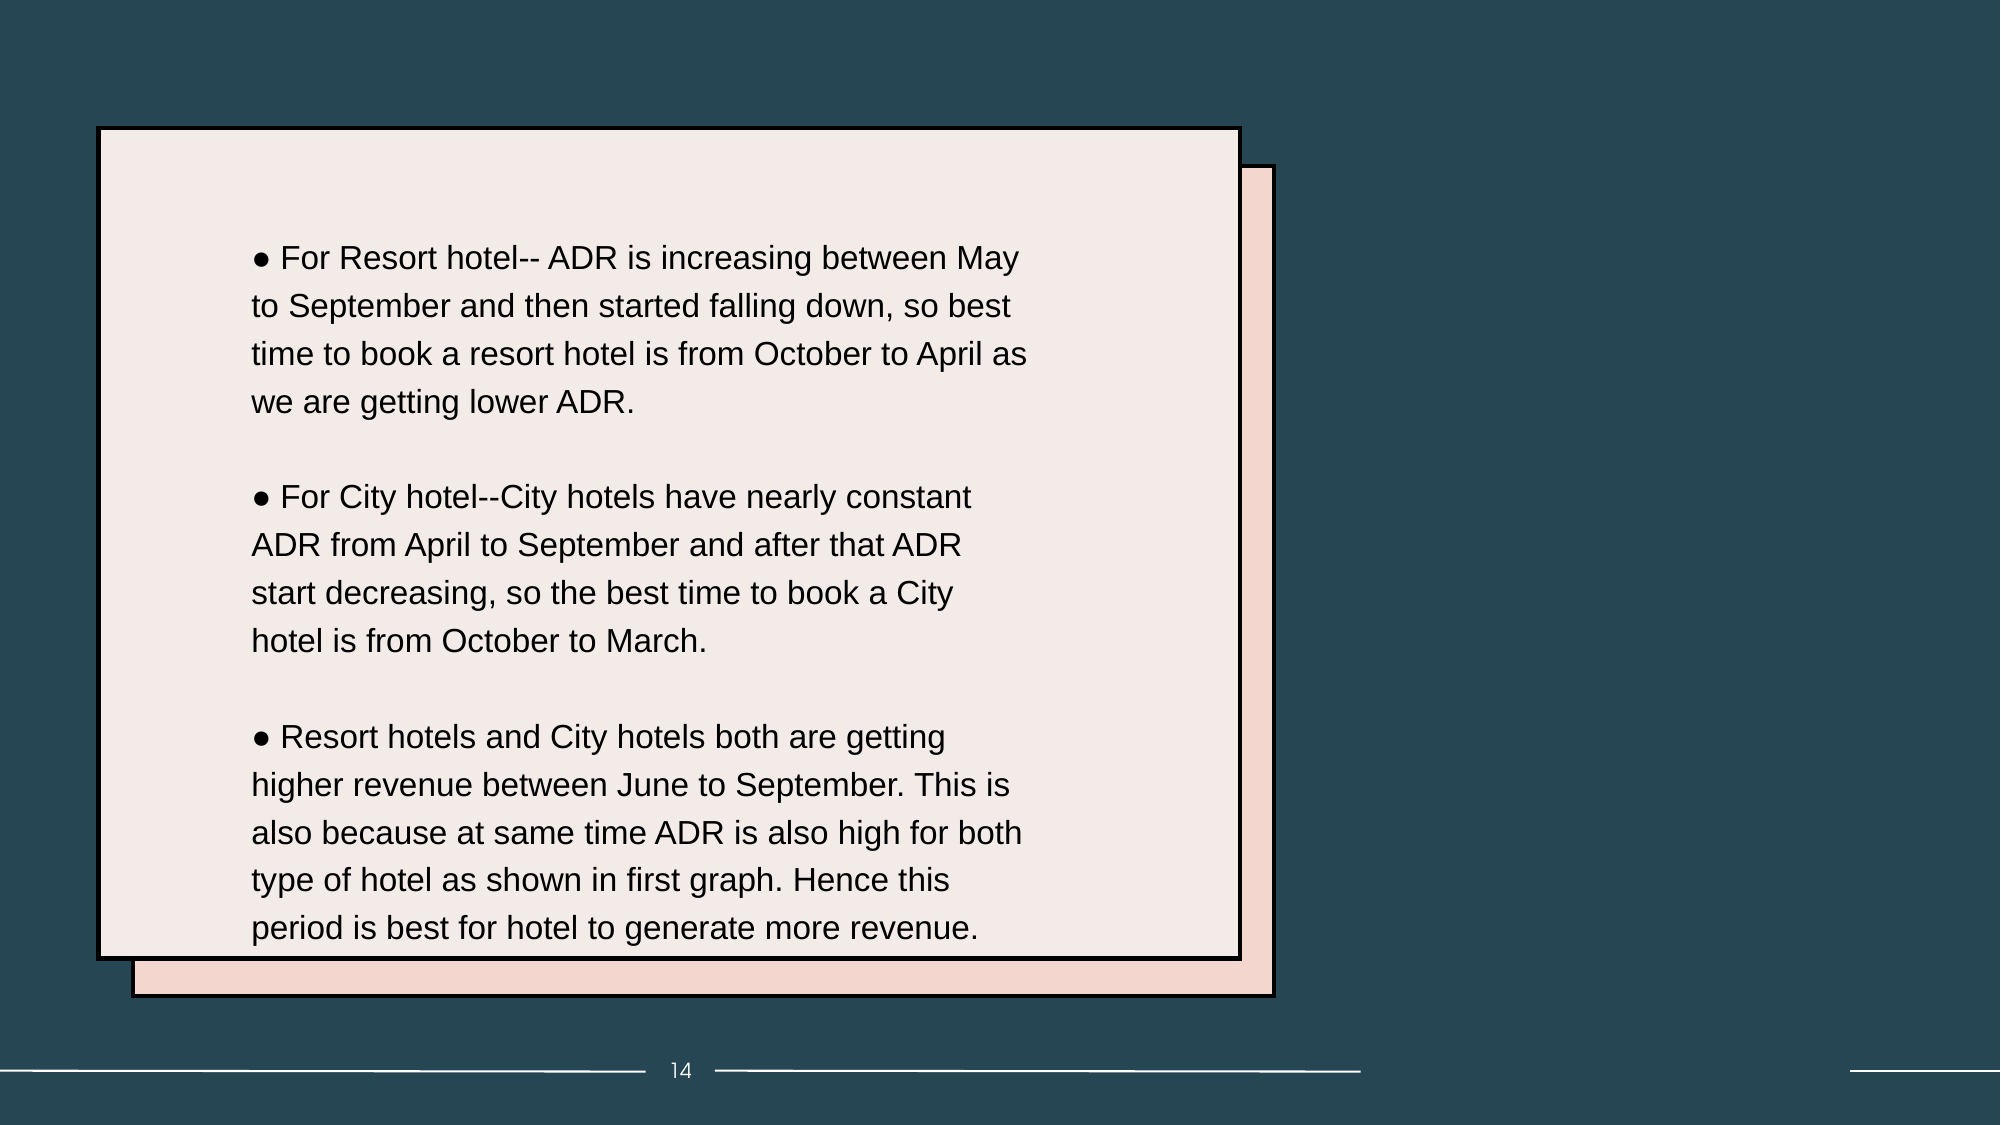

● For Resort hotel-- ADR is increasing between May to September and then started falling down, so best time to book a resort hotel is from October to April as we are getting lower ADR.

● For City hotel--City hotels have nearly constant ADR from April to September and after that ADR start decreasing, so the best time to book a City hotel is from October to March.

● Resort hotels and City hotels both are getting higher revenue between June to September. This is also because at same time ADR is also high for both type of hotel as shown in first graph. Hence this period is best for hotel to generate more revenue.
14